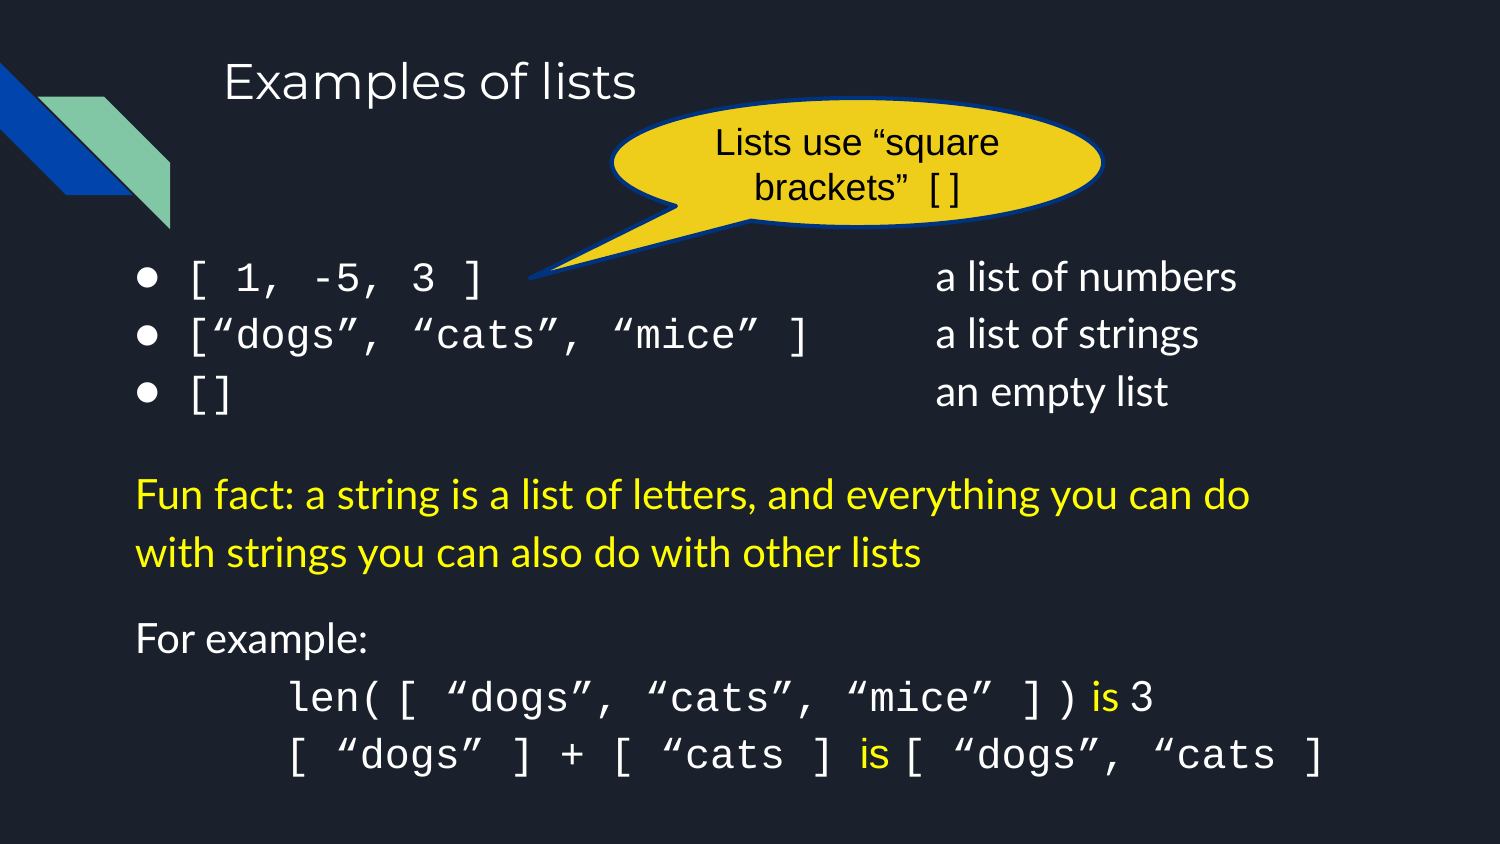

# Examples of lists
Lists use “square brackets”  [ ]
[ 1, -5, 3 ] 			a list of numbers
[“dogs”, “cats”, “mice” ]	a list of strings
[]					an empty list

Fun fact: a string is a list of letters, and everything you can do with strings you can also do with other lists

For example:
	len( [ “dogs”, “cats”, “mice” ] ) is 3
	[ “dogs” ] + [ “cats ] is [ “dogs”, “cats ]